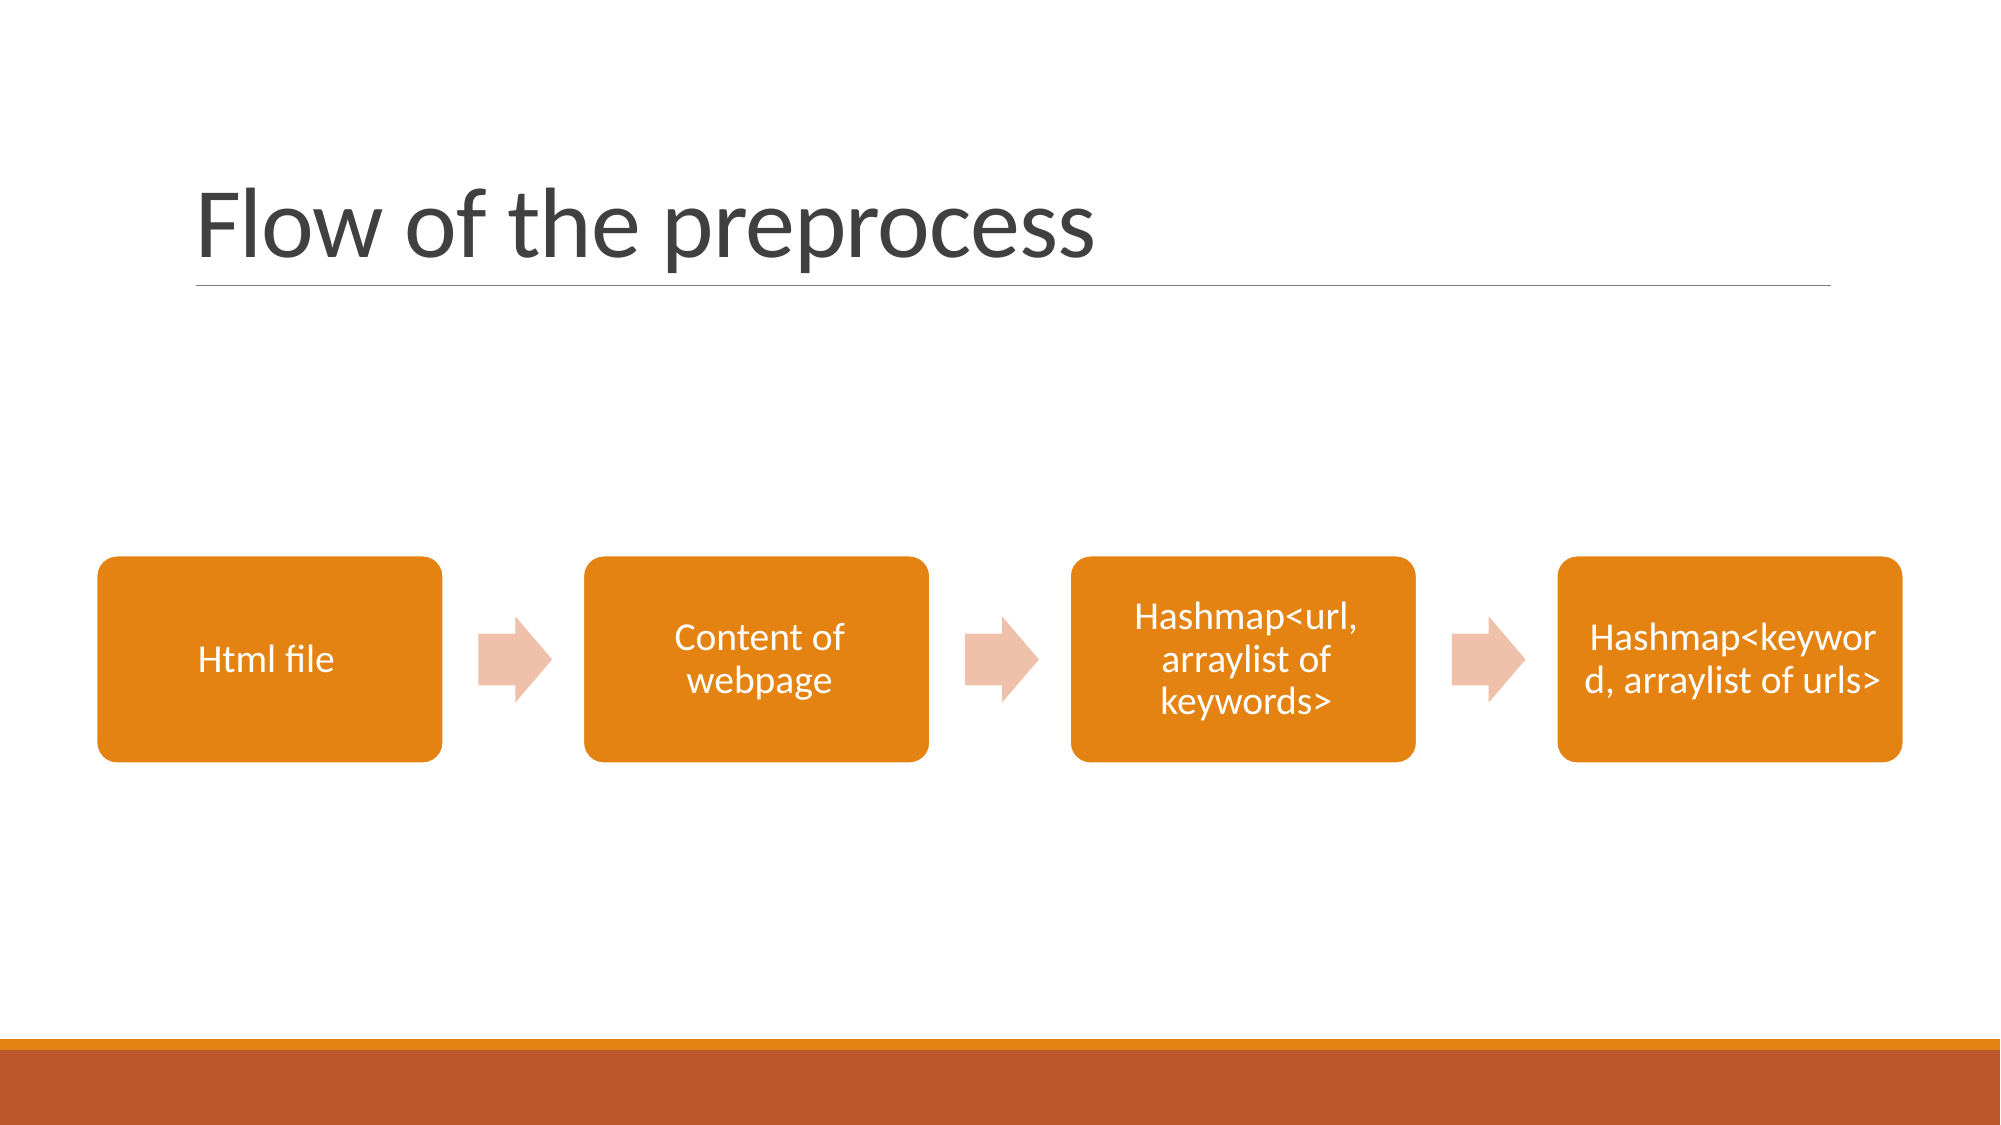

# Flow of the preprocess
Html file

Content of webpage

Hashmap<url, arraylist of keywords>

Hashmap<keyword, arraylist of urls>